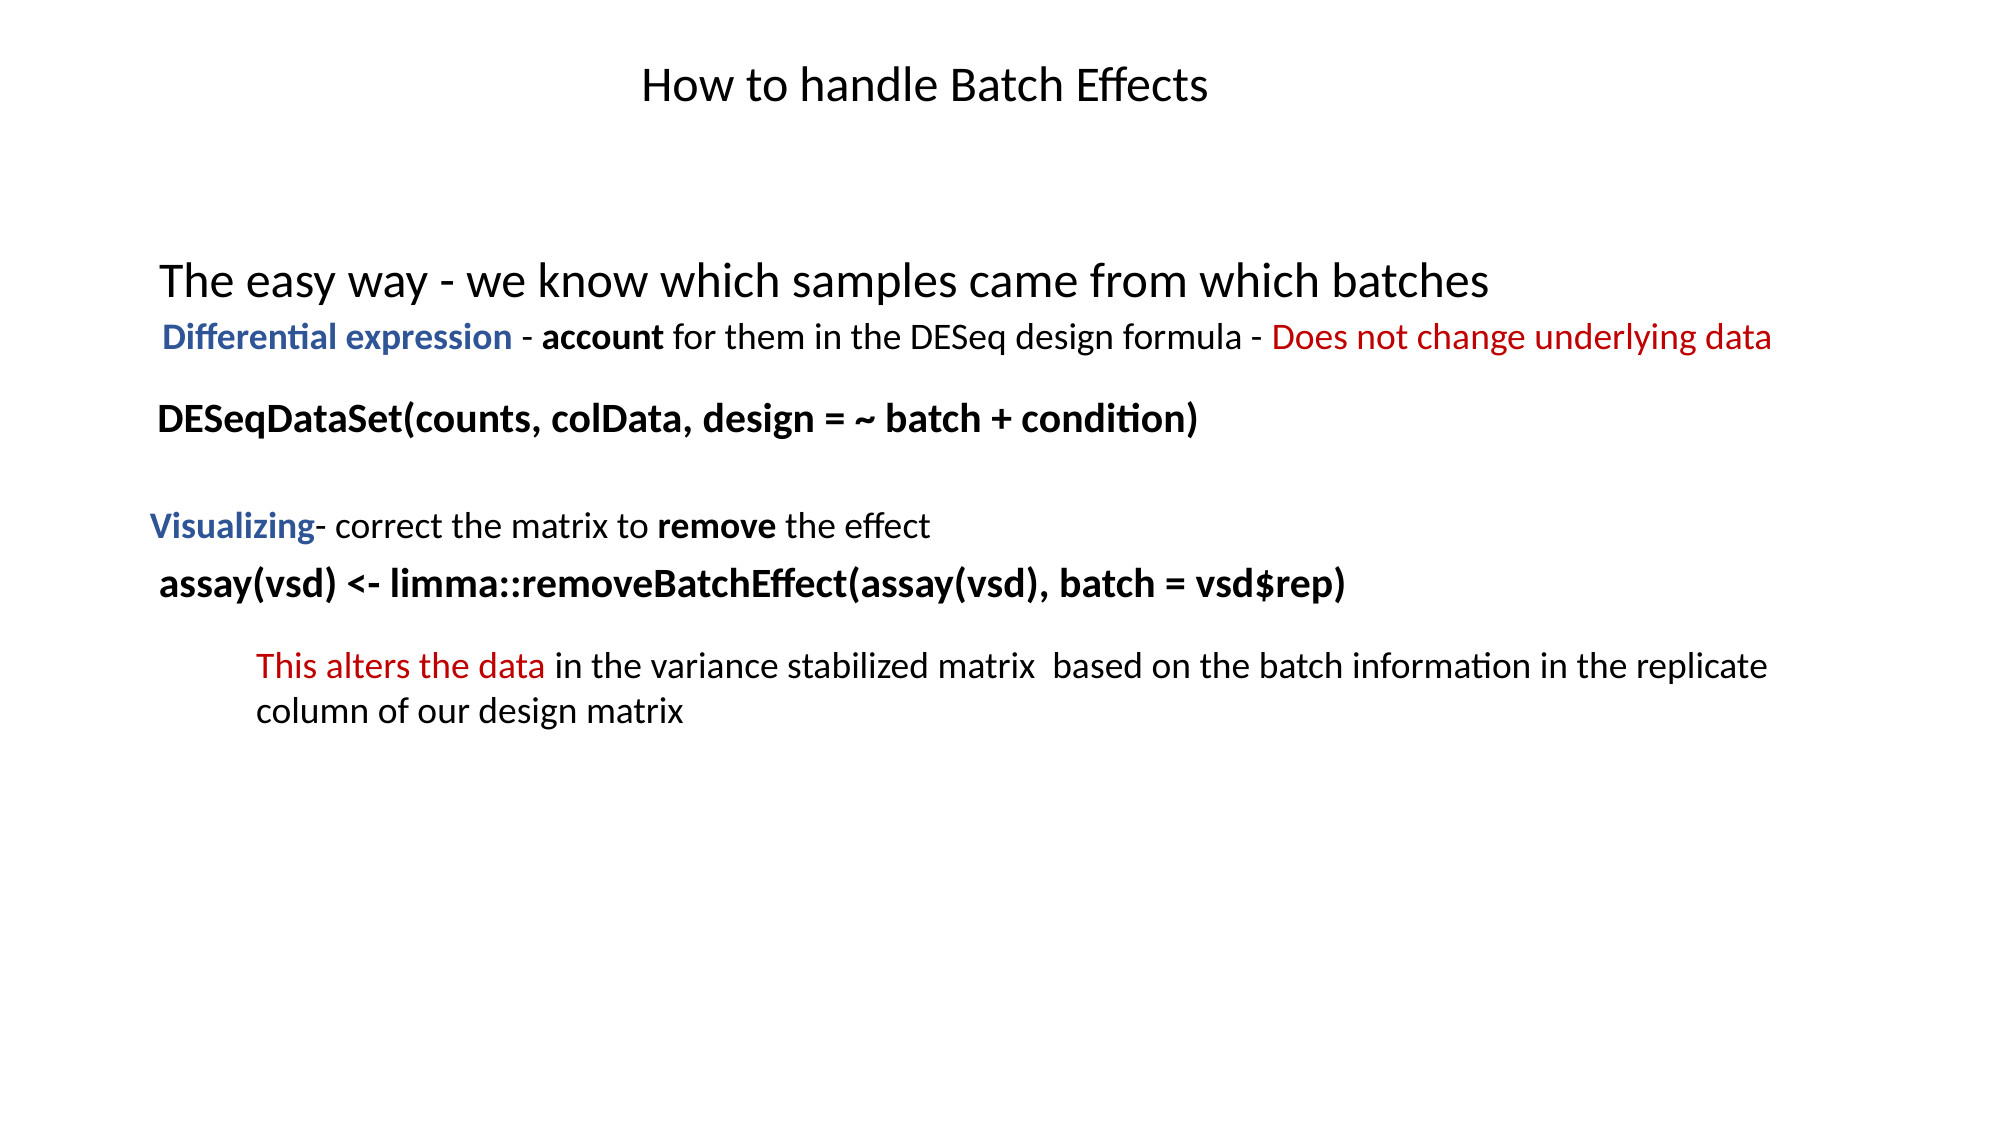

How to handle Batch Effects
The easy way - we know which samples came from which batches
Differential expression - account for them in the DESeq design formula - Does not change underlying data
DESeqDataSet(counts, colData, design = ~ batch + condition)
Visualizing- correct the matrix to remove the effect
assay(vsd) <- limma::removeBatchEffect(assay(vsd), batch = vsd$rep)
This alters the data in the variance stabilized matrix  based on the batch information in the replicate column of our design matrix